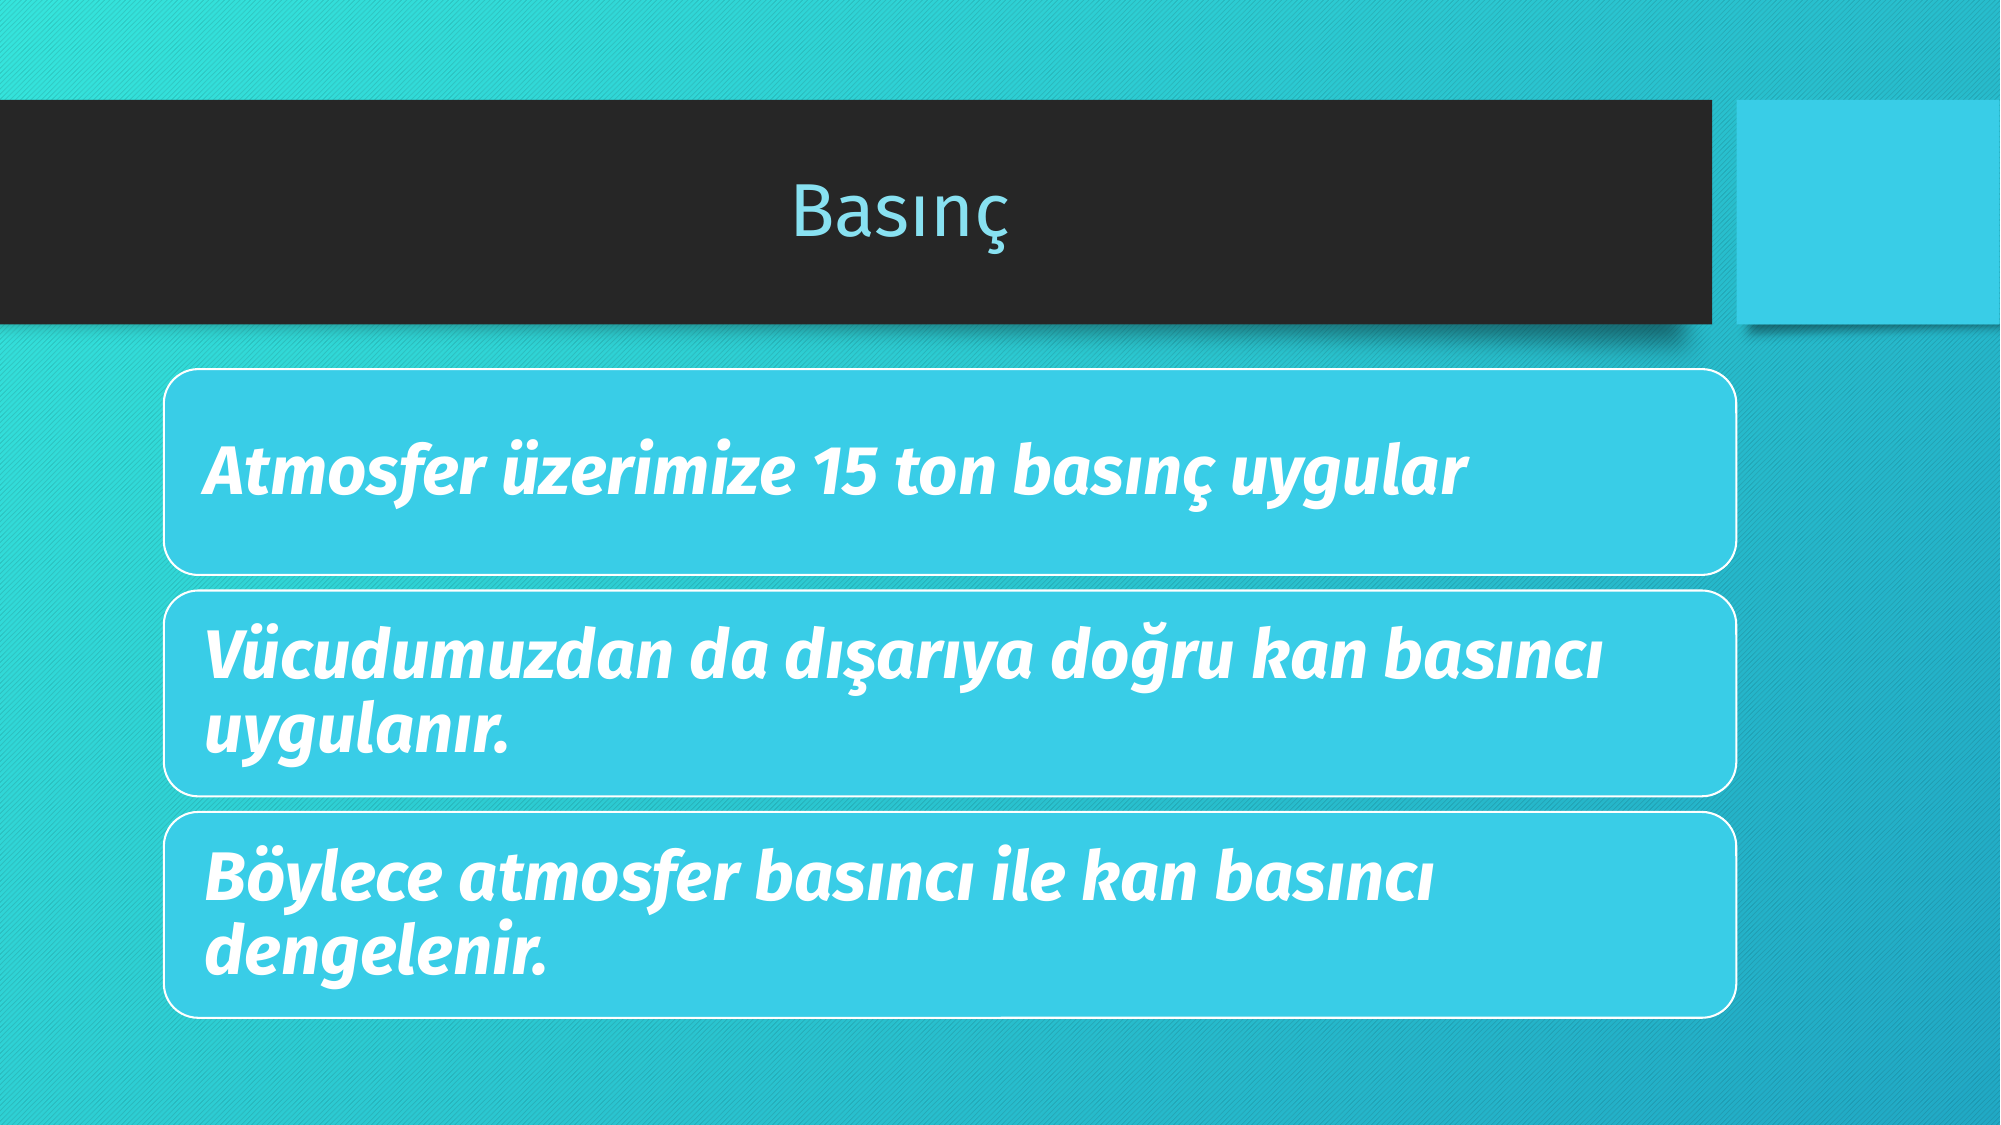

# Basınç
Atmosfer üzerimize 15 ton basınç uygular
Vücudumuzdan da dışarıya doğru kan basıncı uygulanır.
Böylece atmosfer basıncı ile kan basıncı dengelenir.